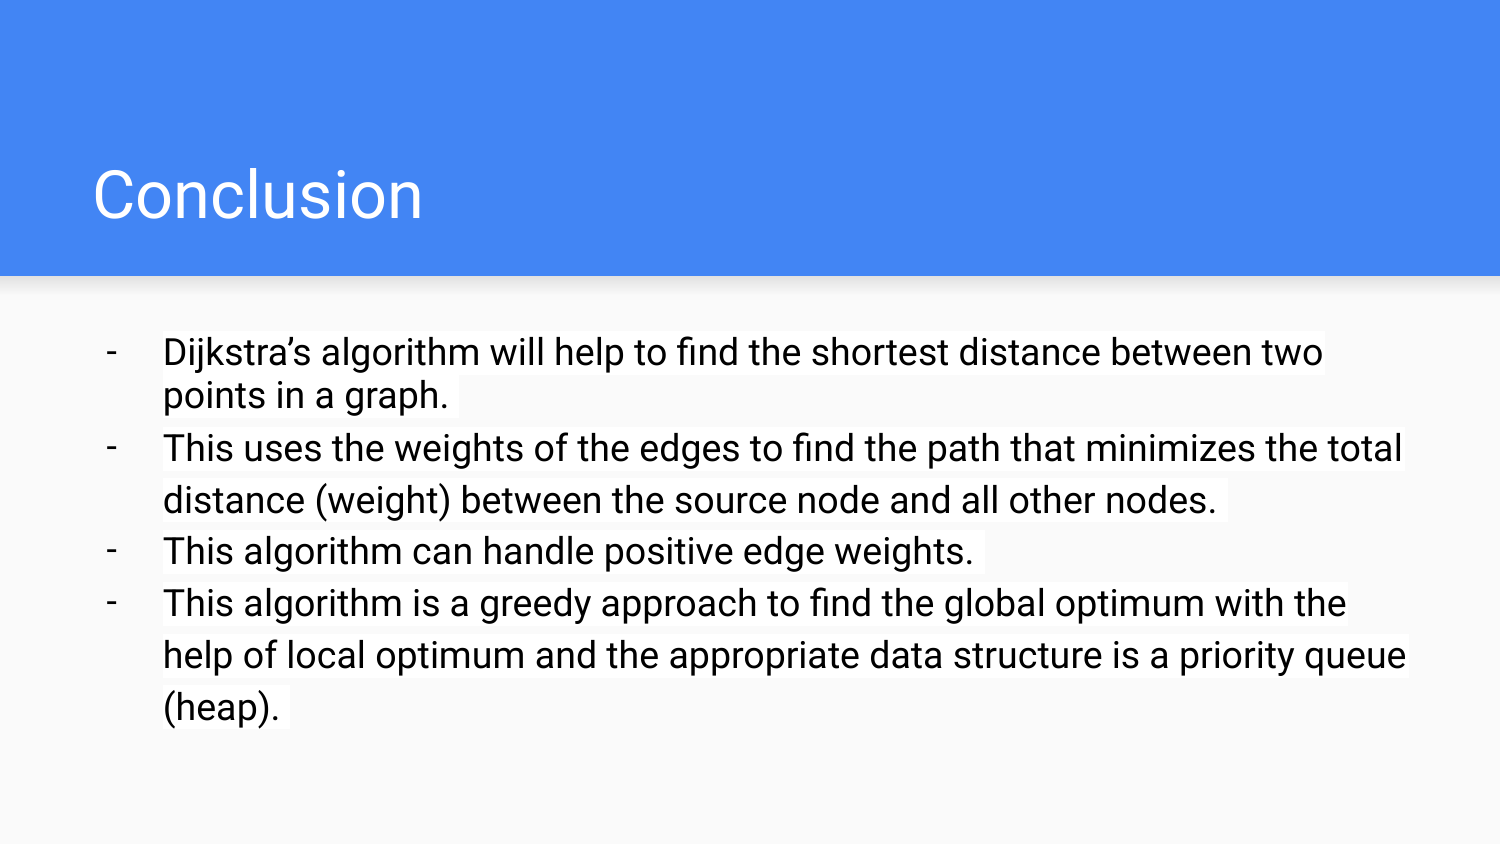

# Conclusion
Dijkstra’s algorithm will help to find the shortest distance between two points in a graph.
This uses the weights of the edges to find the path that minimizes the total distance (weight) between the source node and all other nodes.
This algorithm can handle positive edge weights.
This algorithm is a greedy approach to find the global optimum with the help of local optimum and the appropriate data structure is a priority queue (heap).